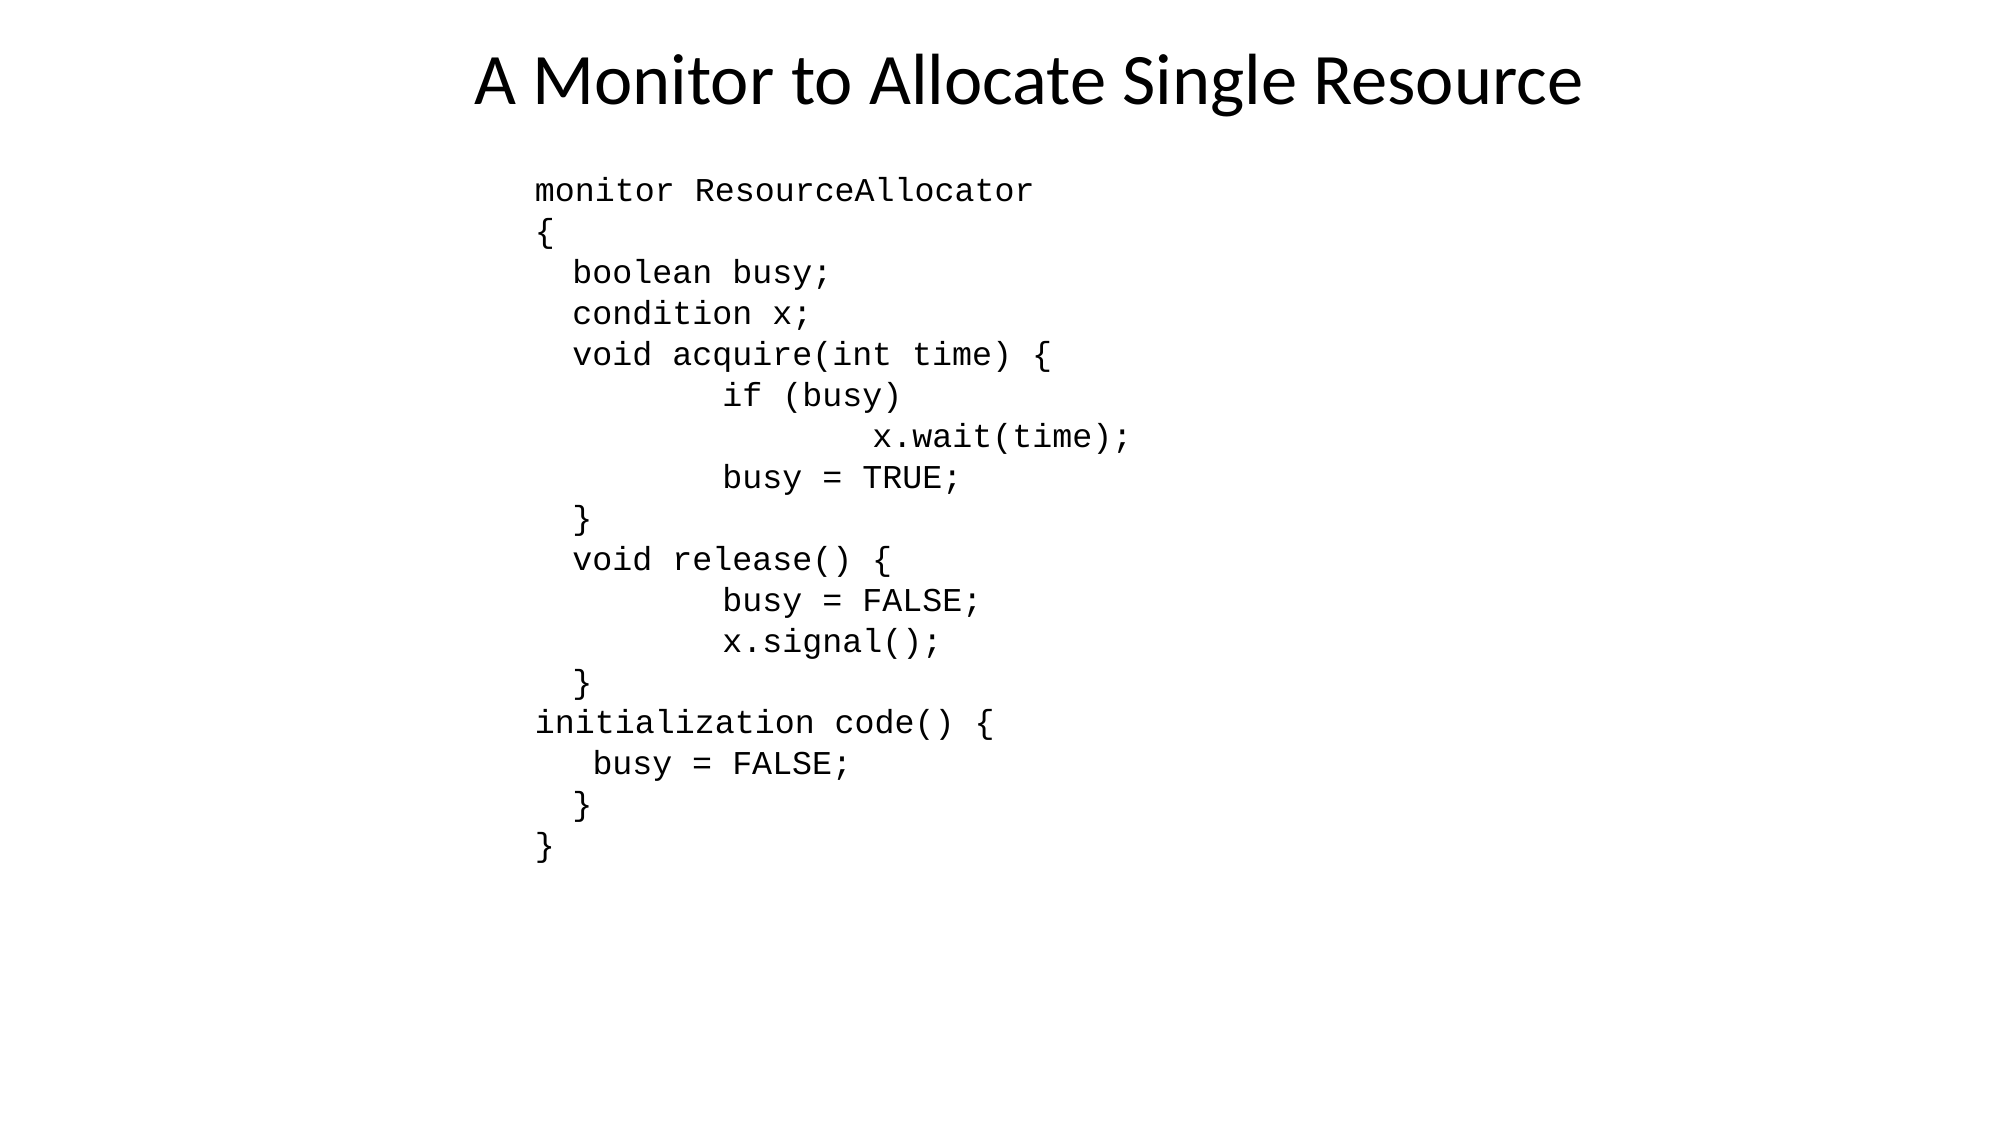

# A Monitor to Allocate Single Resource

monitor ResourceAllocator
{
	boolean busy;
	condition x;
	void acquire(int time) {
		if (busy)
			x.wait(time);
		busy = TRUE;
	}
	void release() {
		busy = FALSE;
		x.signal();
	}
initialization code() {
	 busy = FALSE;
	}
}